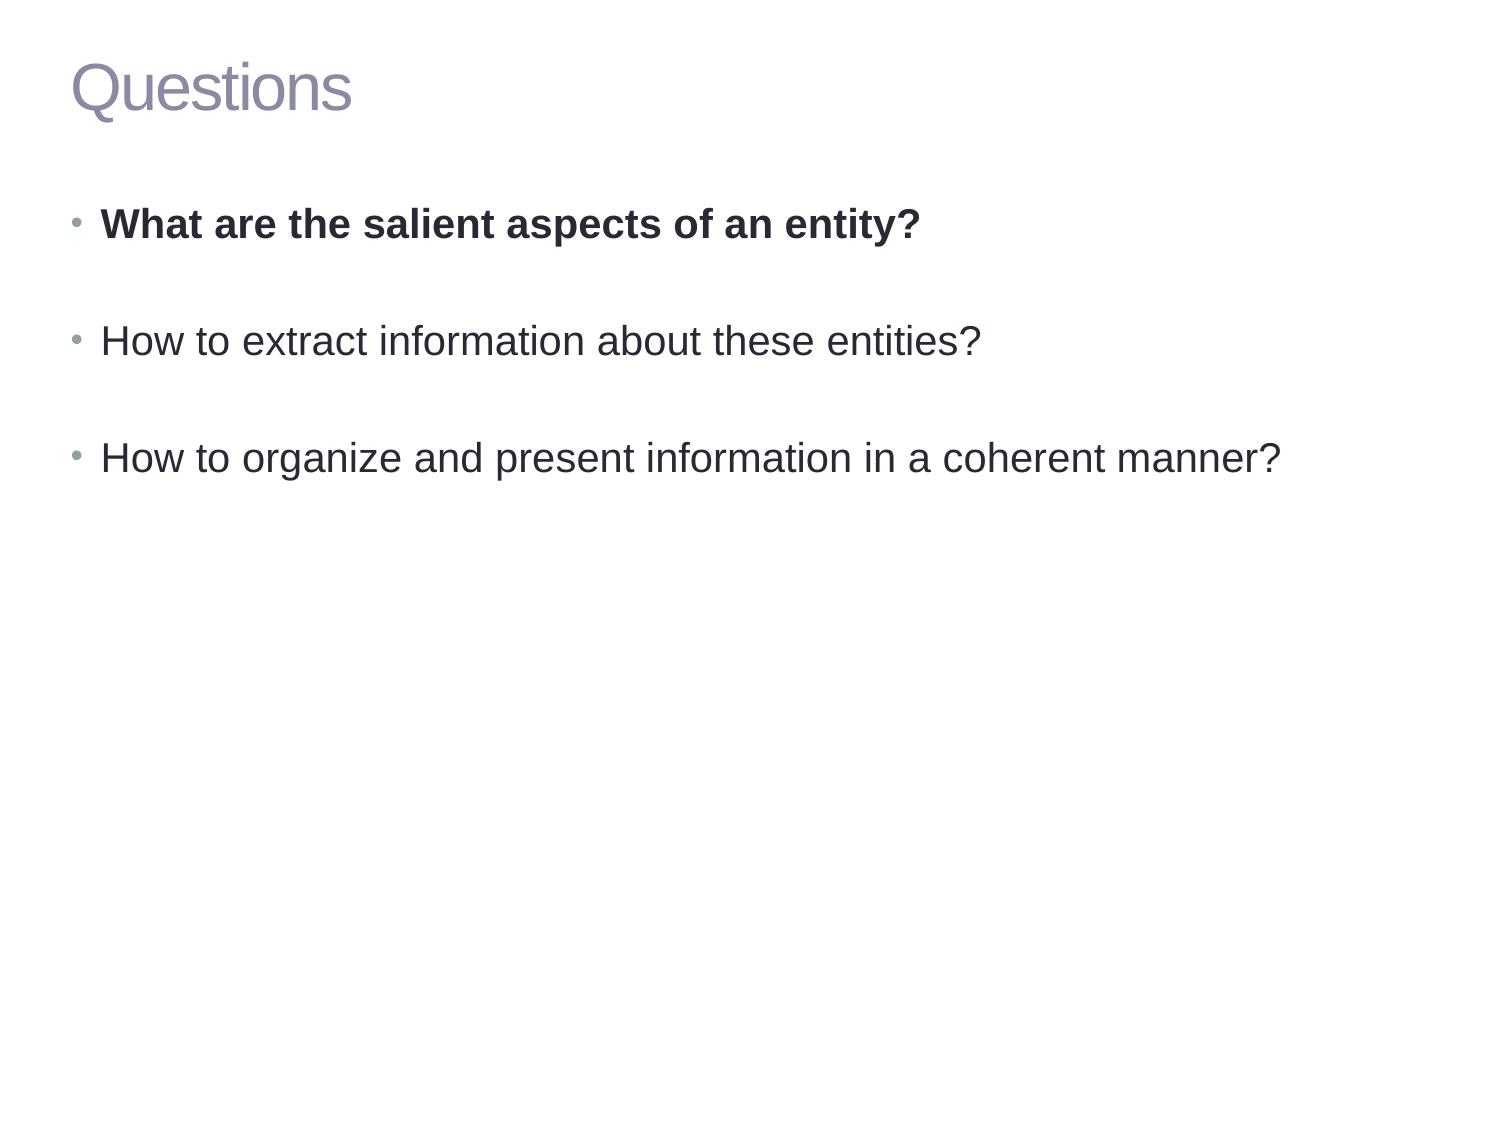

# Questions
What are the salient aspects of an entity?

How to extract information about these entities?

How to organize and present information in a coherent manner?